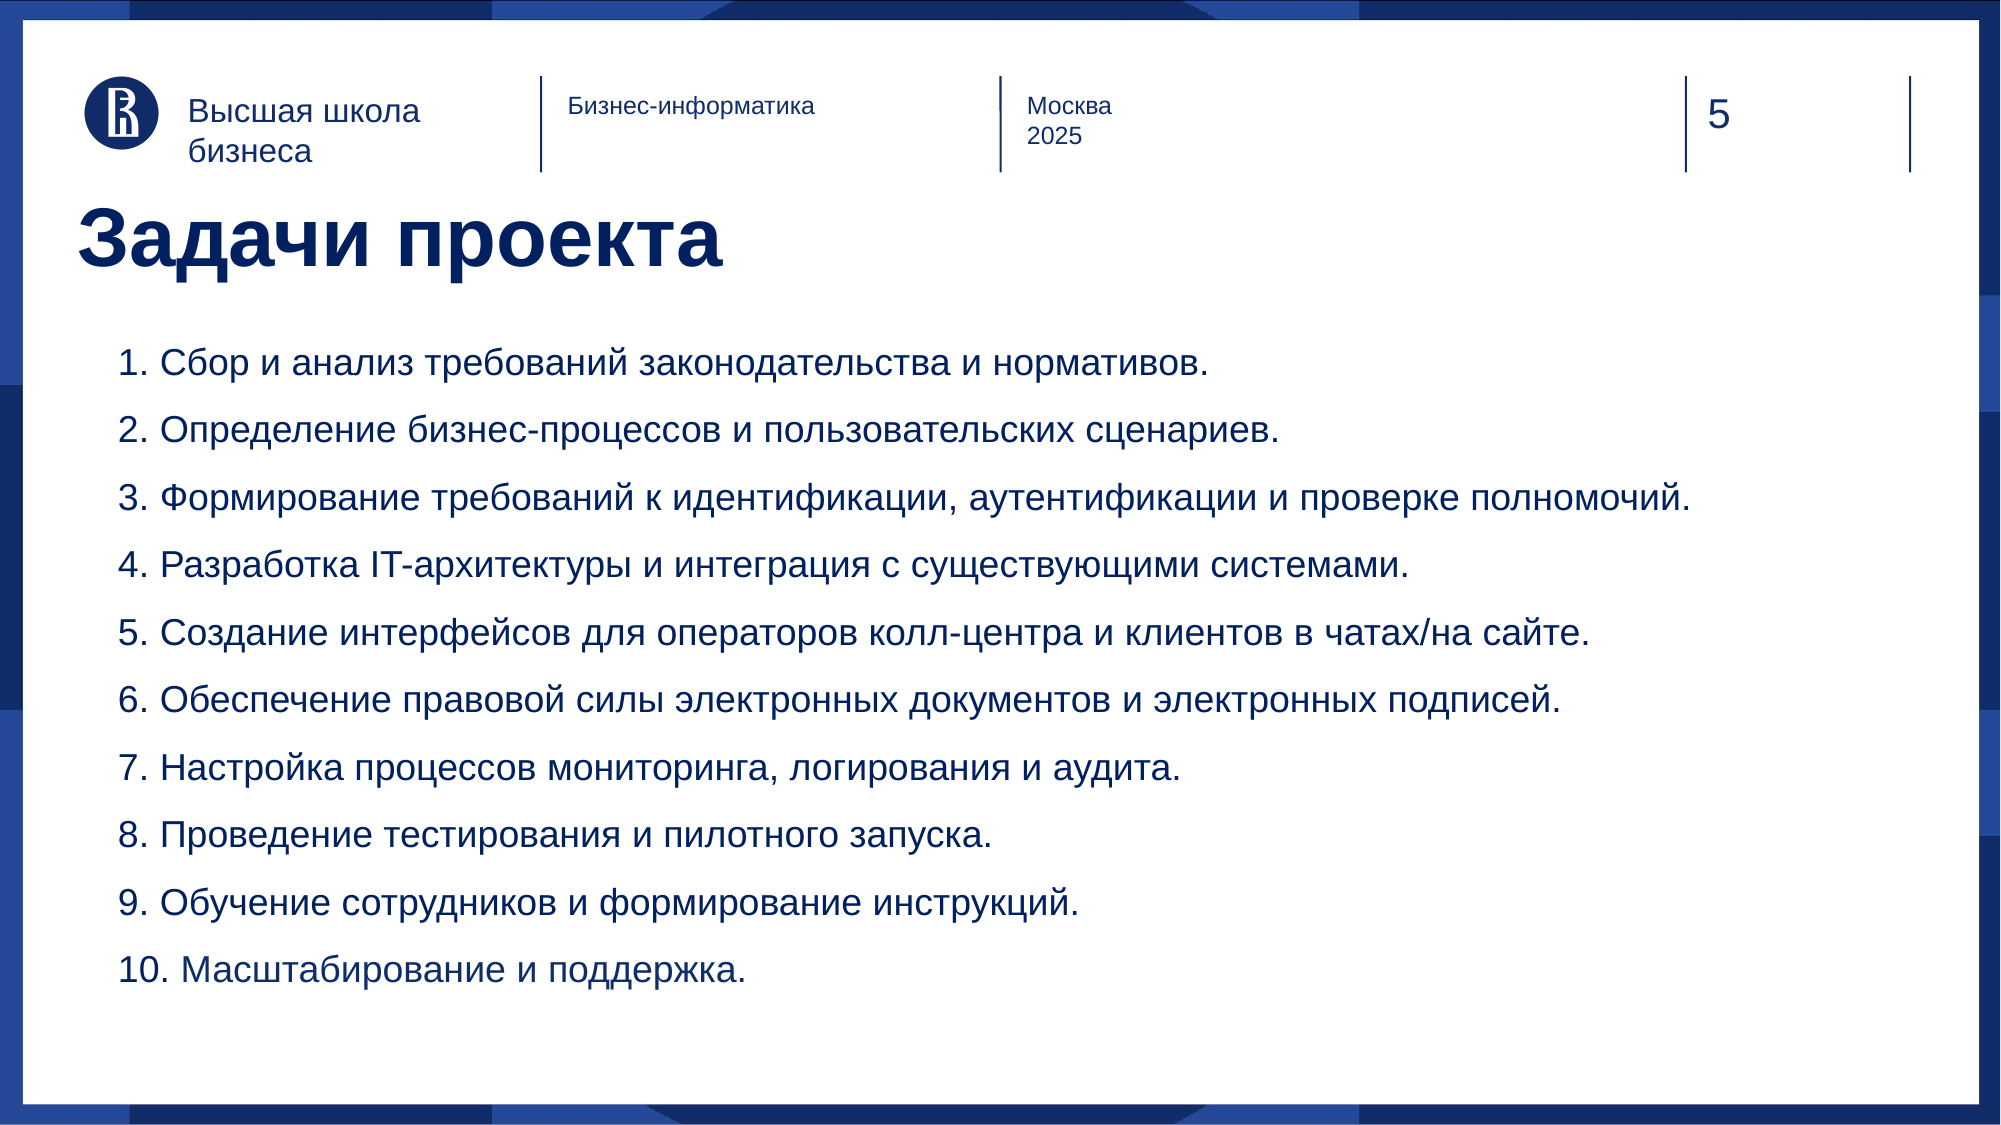

Высшая школа бизнеса
Бизнес-информатика
Москва
2025
# Задачи проекта
 Сбор и анализ требований законодательства и нормативов.
 Определение бизнес-процессов и пользовательских сценариев.
 Формирование требований к идентификации, аутентификации и проверке полномочий.
 Разработка IT-архитектуры и интеграция с существующими системами.
 Создание интерфейсов для операторов колл-центра и клиентов в чатах/на сайте.
 Обеспечение правовой силы электронных документов и электронных подписей.
 Настройка процессов мониторинга, логирования и аудита.
 Проведение тестирования и пилотного запуска.
 Обучение сотрудников и формирование инструкций.
 Масштабирование и поддержка.